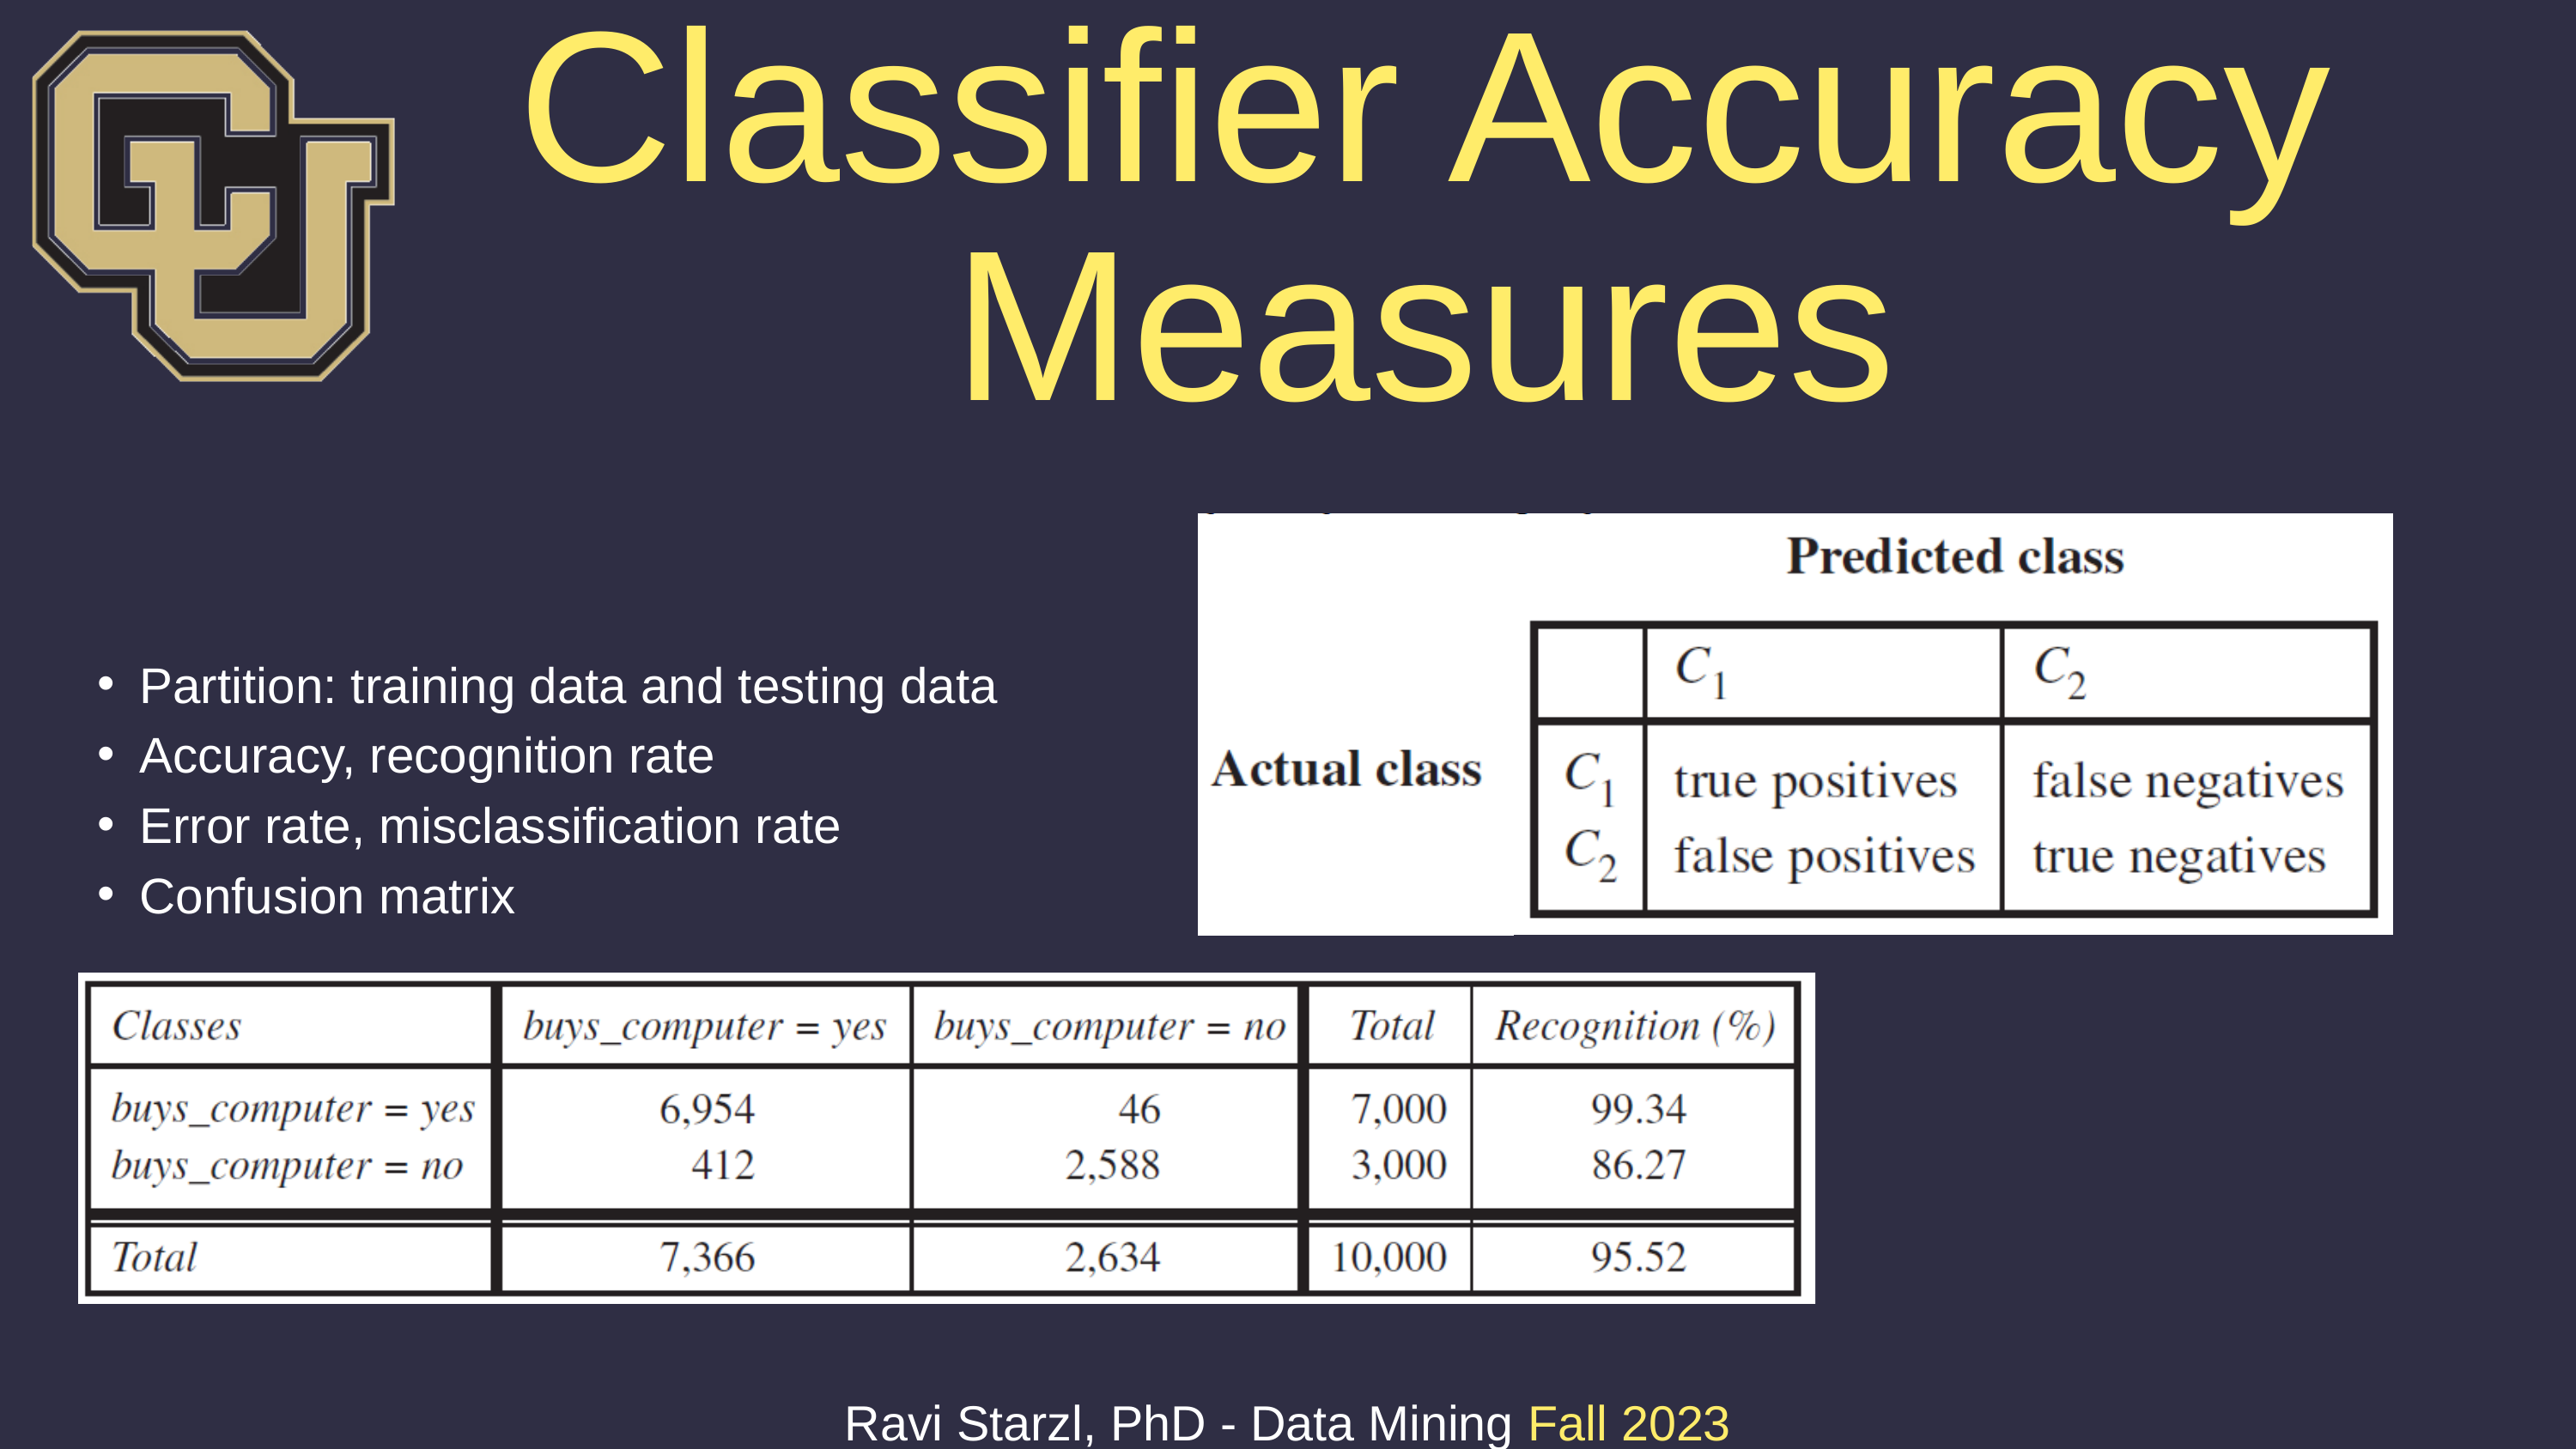

Classifier Accuracy Measures

Partition: training data and testing data
Accuracy, recognition rate
Error rate, misclassification rate
Confusion matrix

Ravi Starzl, PhD - Data Mining Fall 2023